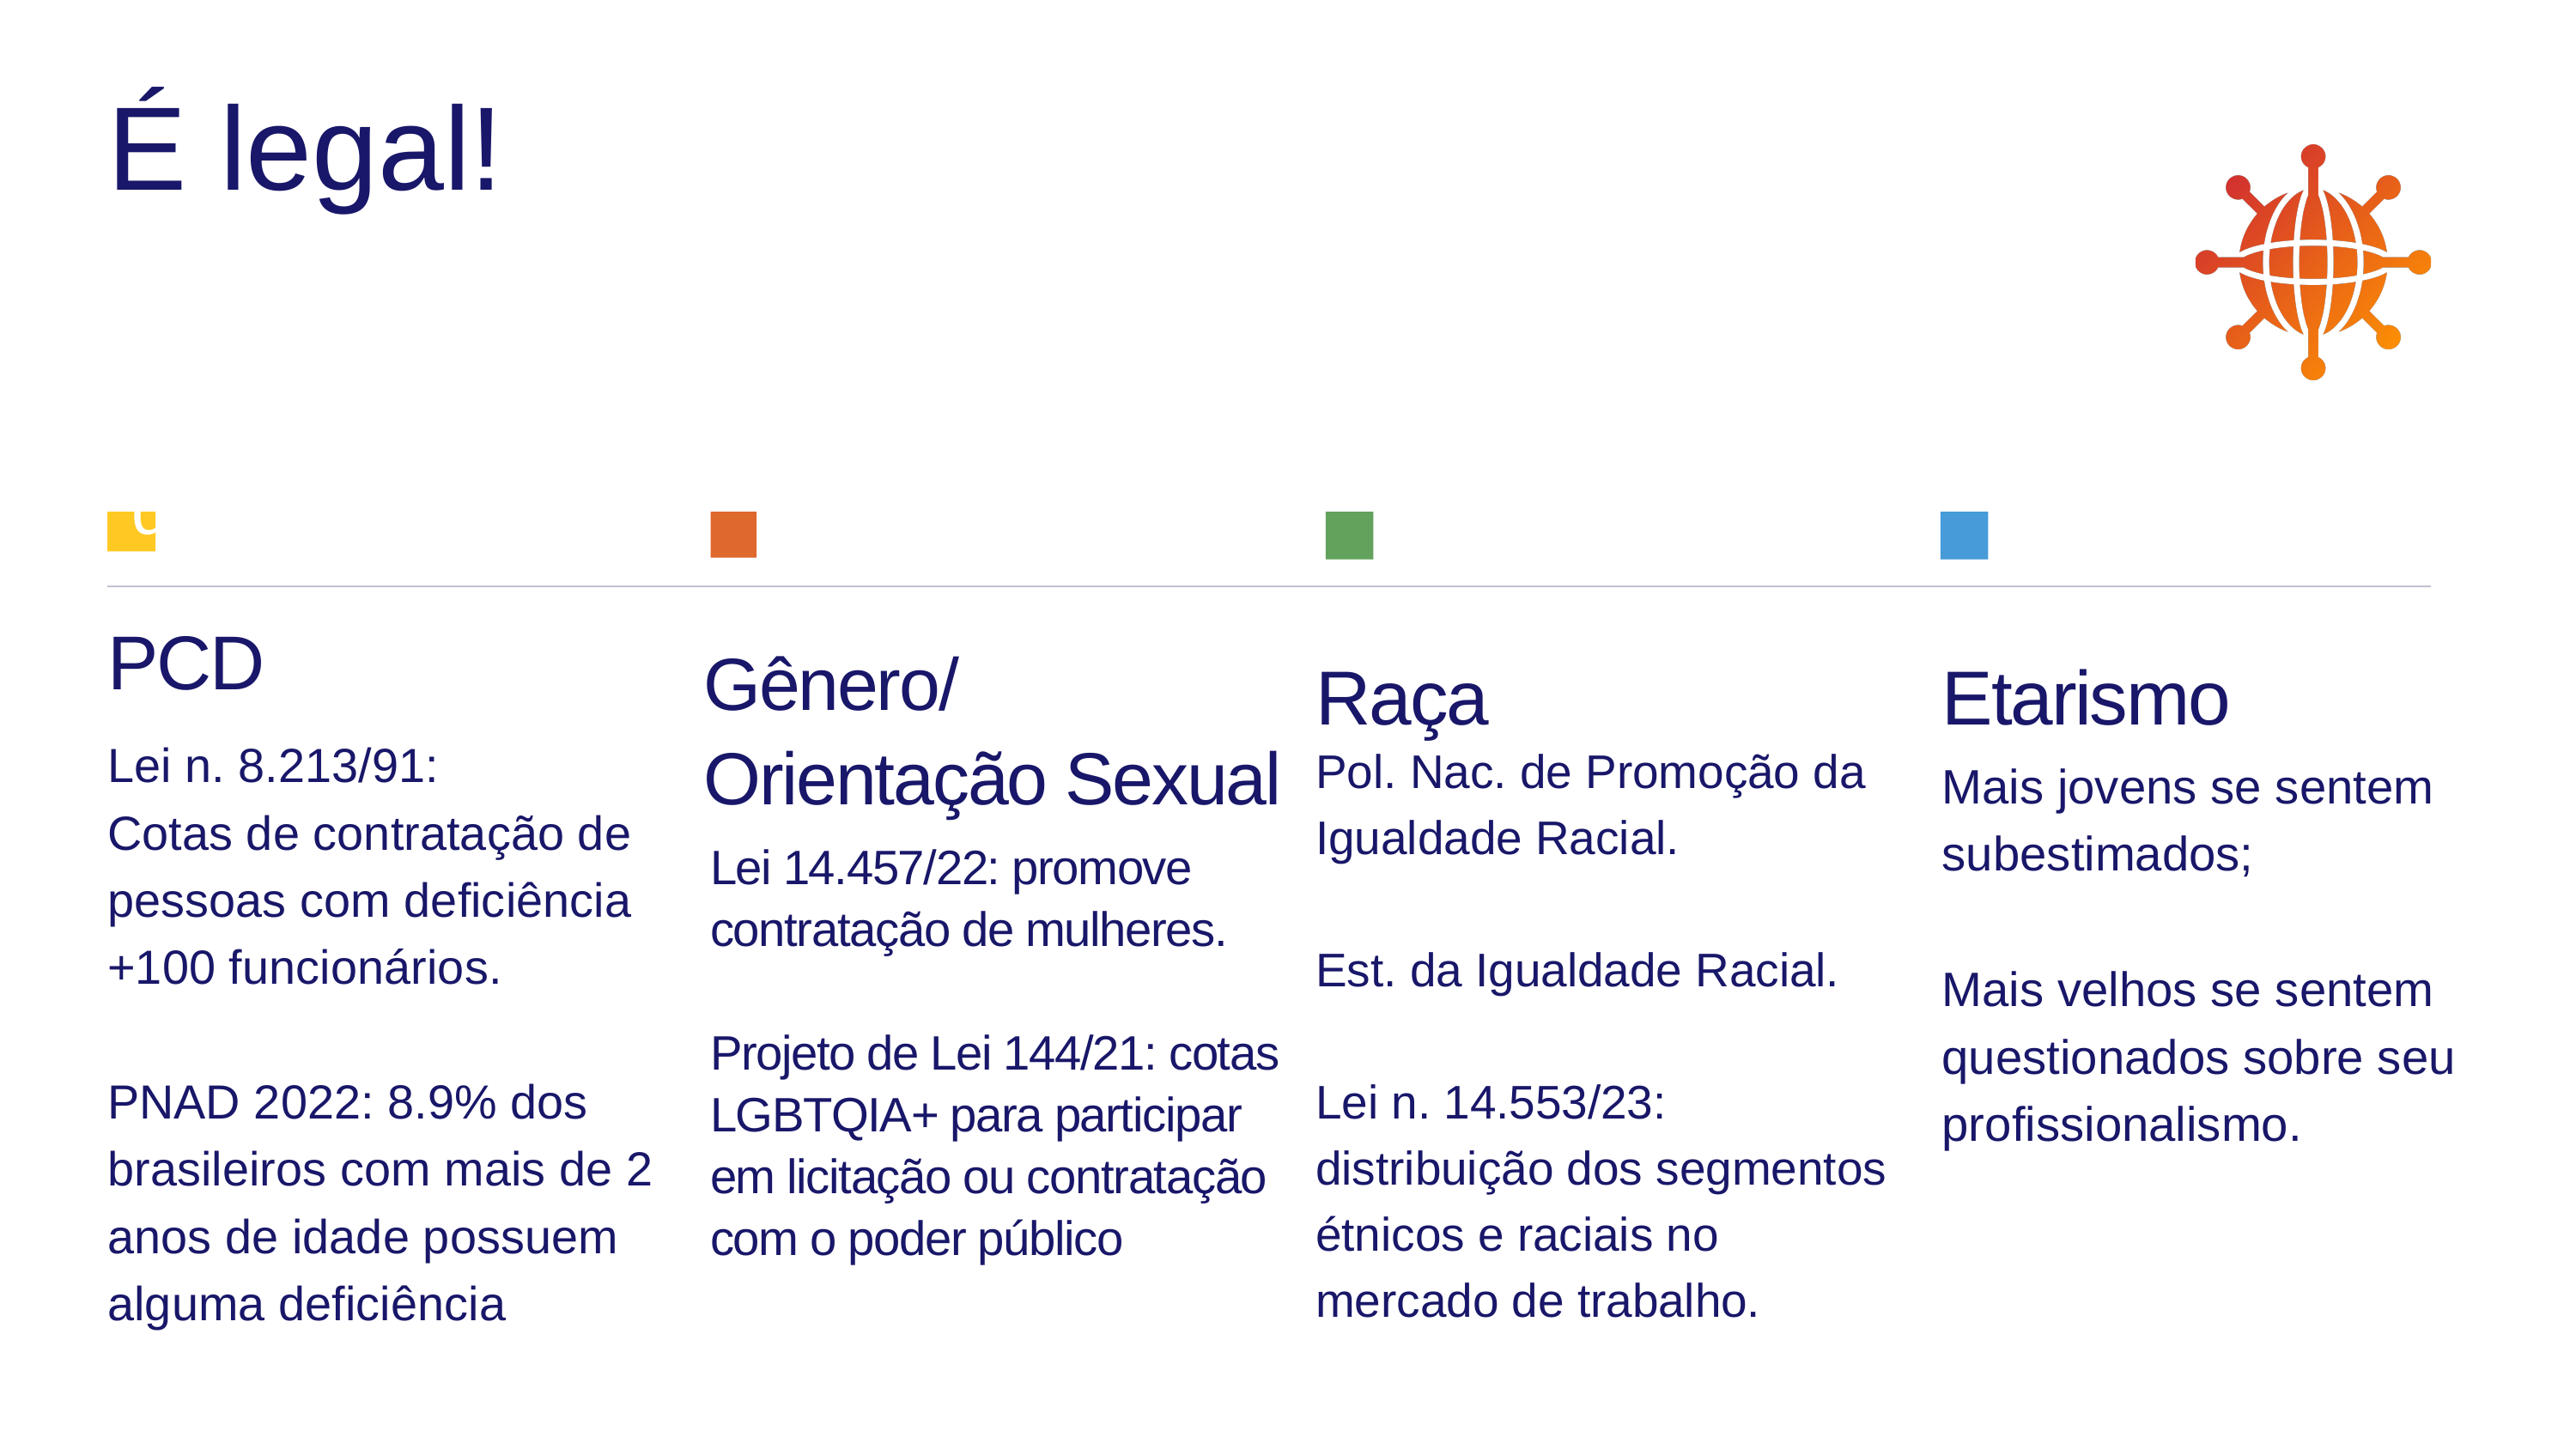

É legal!

No Brasil já existem diversas leis que promovem a diversidade no mercado de trabalho e combatem a discriminação.

PCD
Gênero/
Orientação Sexual
Raça
Etarismo
Lei n. 8.213/91:
Cotas de contratação de pessoas com deficiência +100 funcionários.

PNAD 2022: 8.9% dos brasileiros com mais de 2 anos de idade possuem alguma deficiência
Pol. Nac. de Promoção da Igualdade Racial.

Est. da Igualdade Racial.

Lei n. 14.553/23: distribuição dos segmentos étnicos e raciais no mercado de trabalho.

Mais jovens se sentem subestimados;

Mais velhos se sentem questionados sobre seu profissionalismo.

Lei 14.457/22: promove contratação de mulheres.

Projeto de Lei 144/21: cotas LGBTQIA+ para participar em licitação ou contratação com o poder público